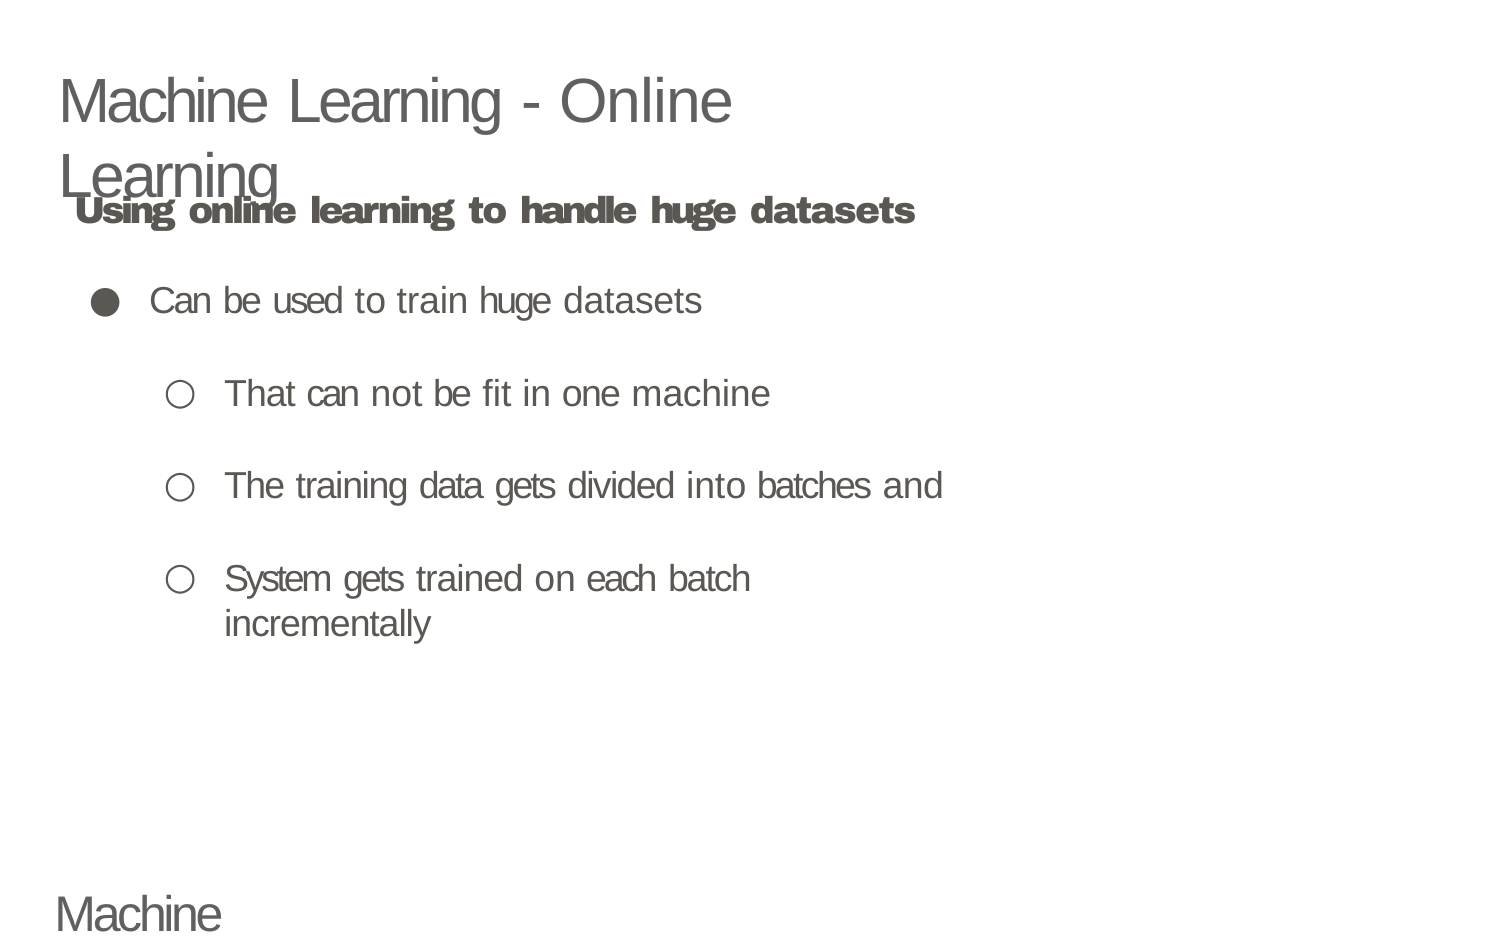

# Machine Learning - Online Learning
Using online learning to handle huge datasets
Can be used to train huge datasets

That can not be fit in one machine

The training data gets divided into batches and

System gets trained on each batch incrementally
Machine Learning